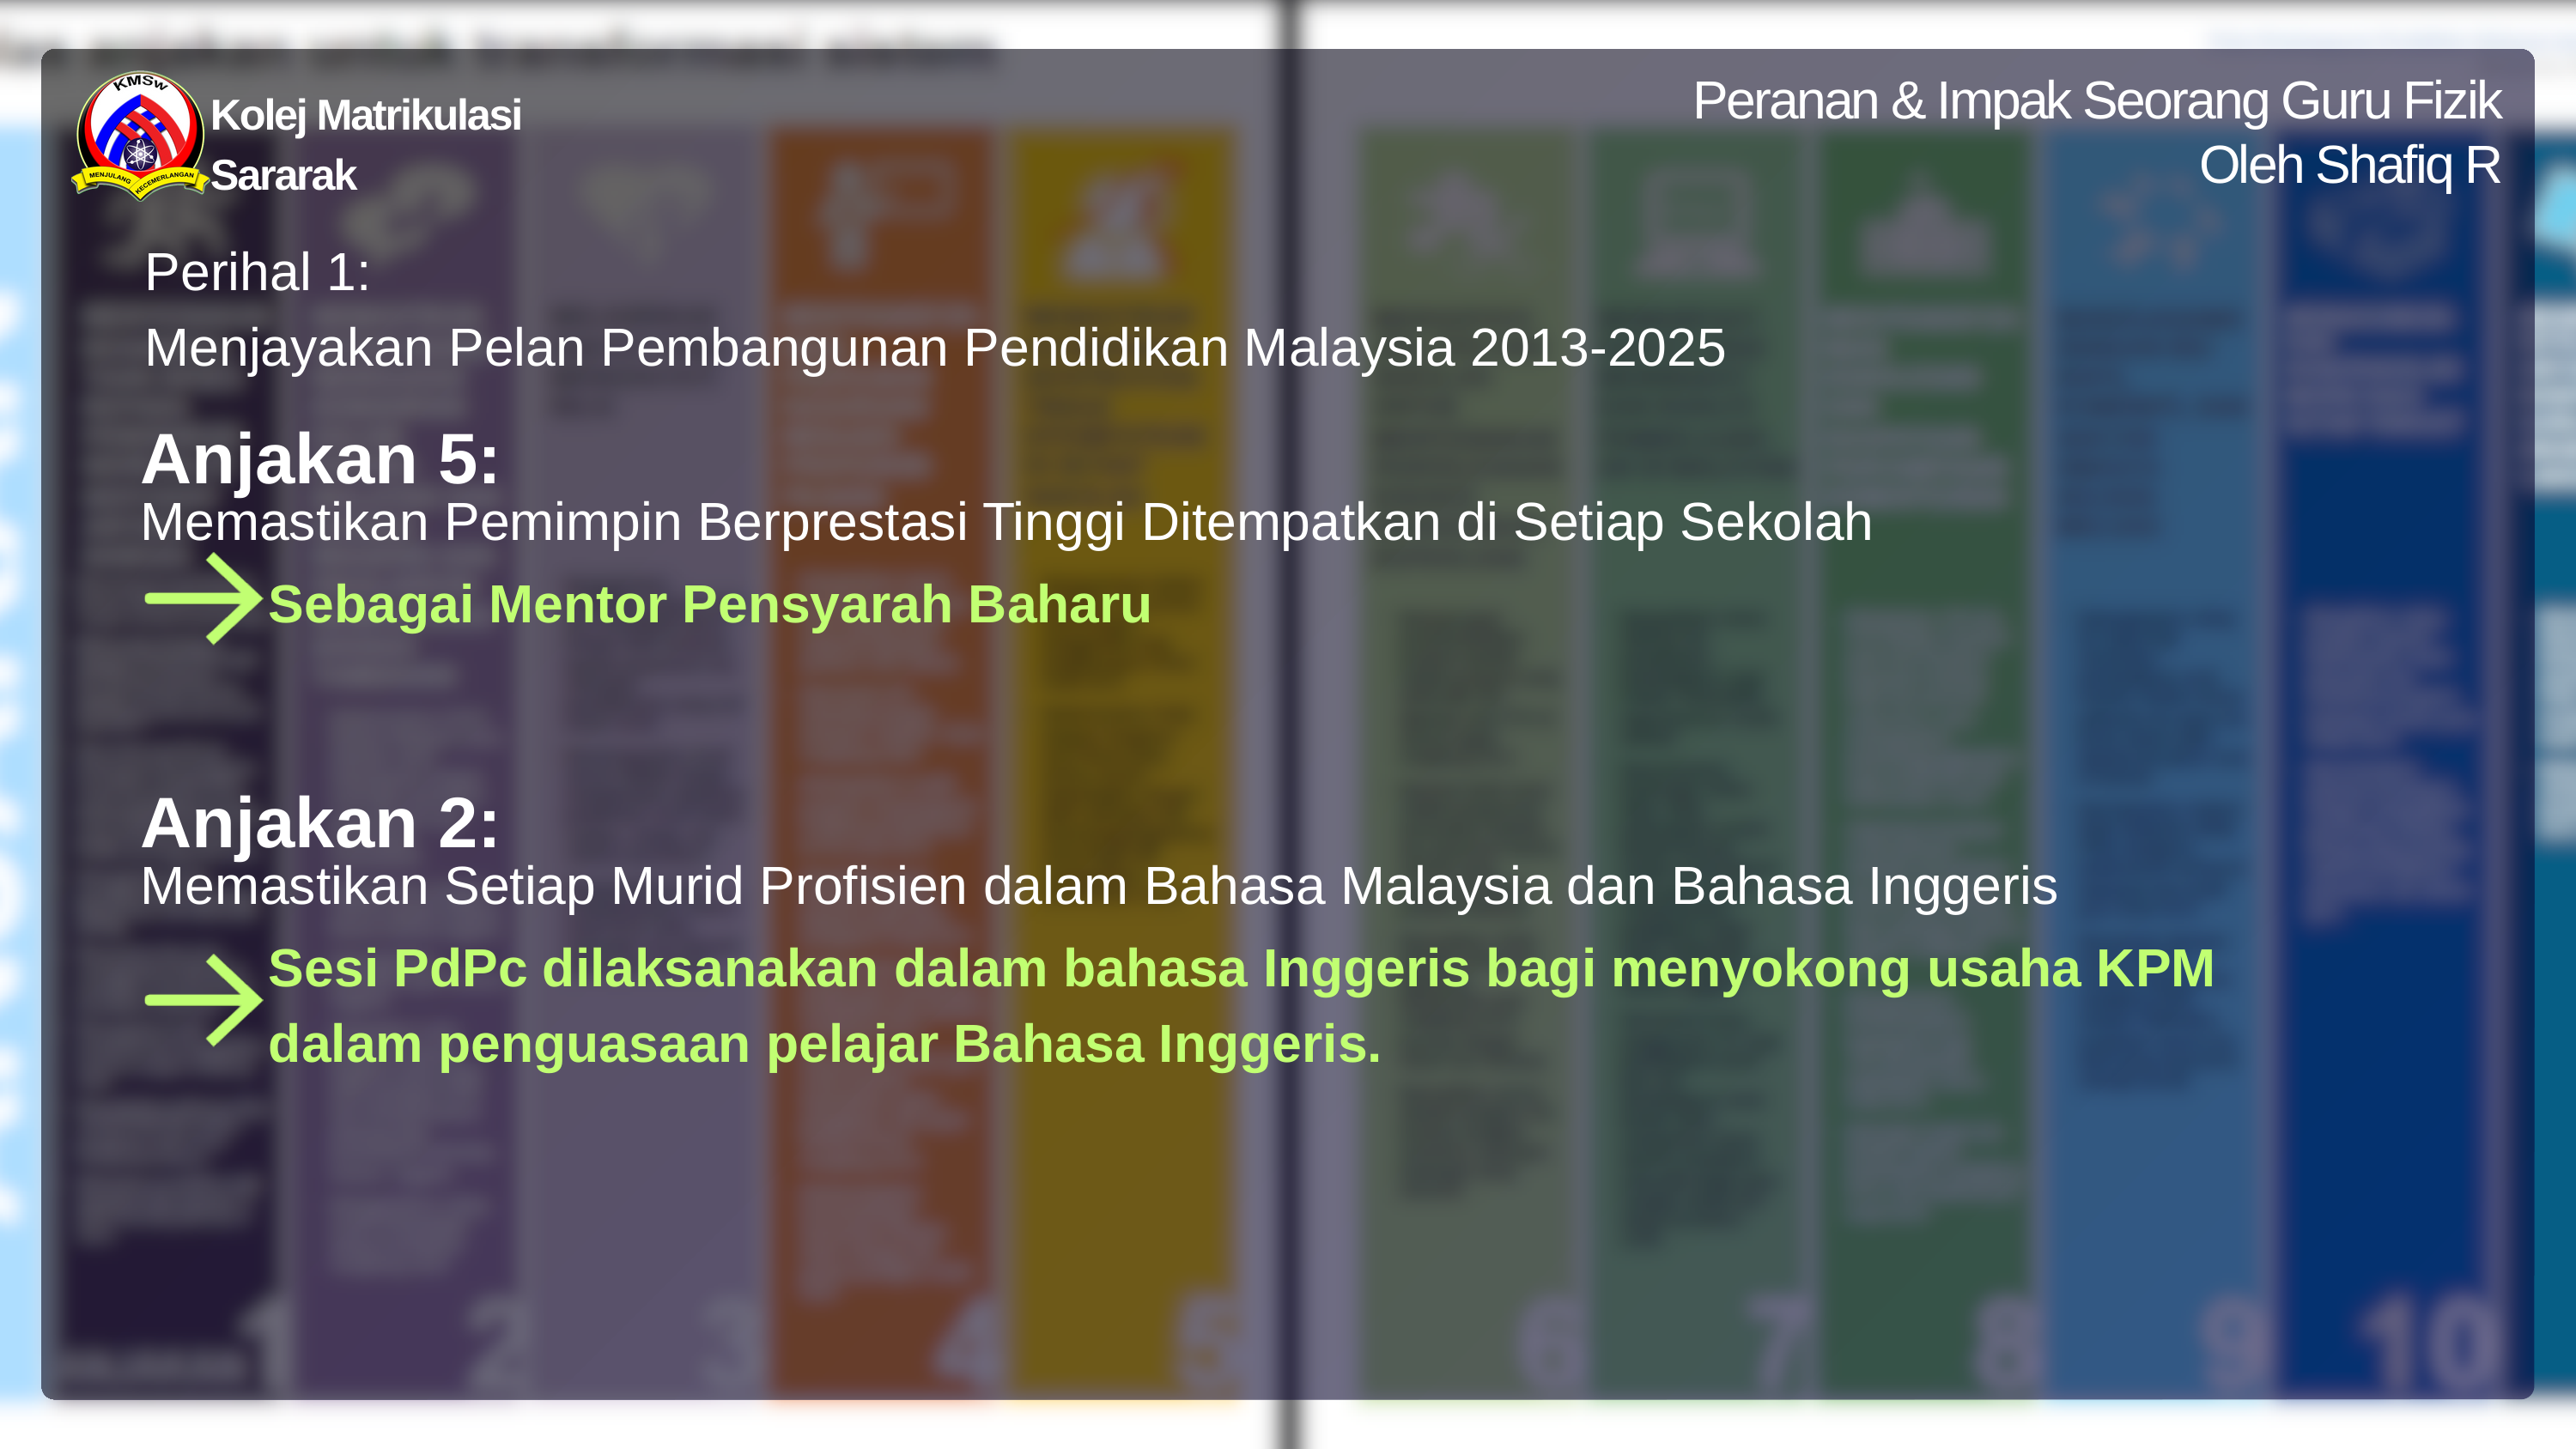

Peranan & Impak Seorang Guru Fizik
Oleh Shafiq R

Kolej Matrikulasi Sararak
Perihal 1:
Menjayakan Pelan Pembangunan Pendidikan Malaysia 2013-2025
Anjakan 5:
Memastikan Pemimpin Berprestasi Tinggi Ditempatkan di Setiap Sekolah

Sebagai Mentor Pensyarah Baharu
Anjakan 2:
Memastikan Setiap Murid Profisien dalam Bahasa Malaysia dan Bahasa Inggeris
Sesi PdPc dilaksanakan dalam bahasa Inggeris bagi menyokong usaha KPM dalam penguasaan pelajar Bahasa Inggeris.